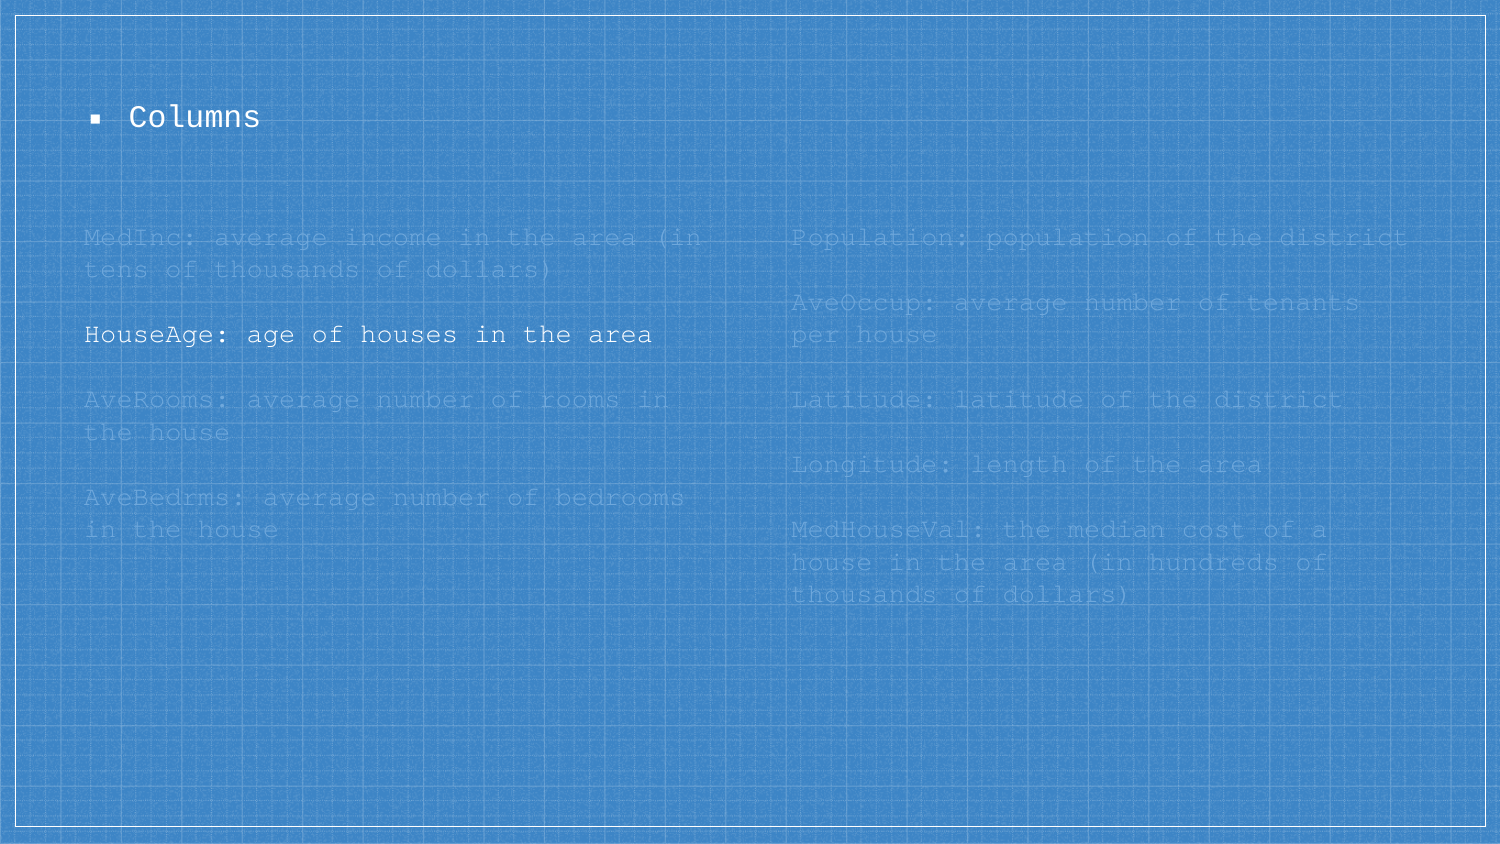

# Columns
MedInc: average income in the area (in tens of thousands of dollars)

HouseAge: age of houses in the area

AveRooms: average number of rooms in the house

AveBedrms: average number of bedrooms in the house
Population: population of the district

AveOccup: average number of tenants per house

Latitude: latitude of the district

Longitude: length of the area

MedHouseVal: the median cost of a house in the area (in hundreds of thousands of dollars)
5